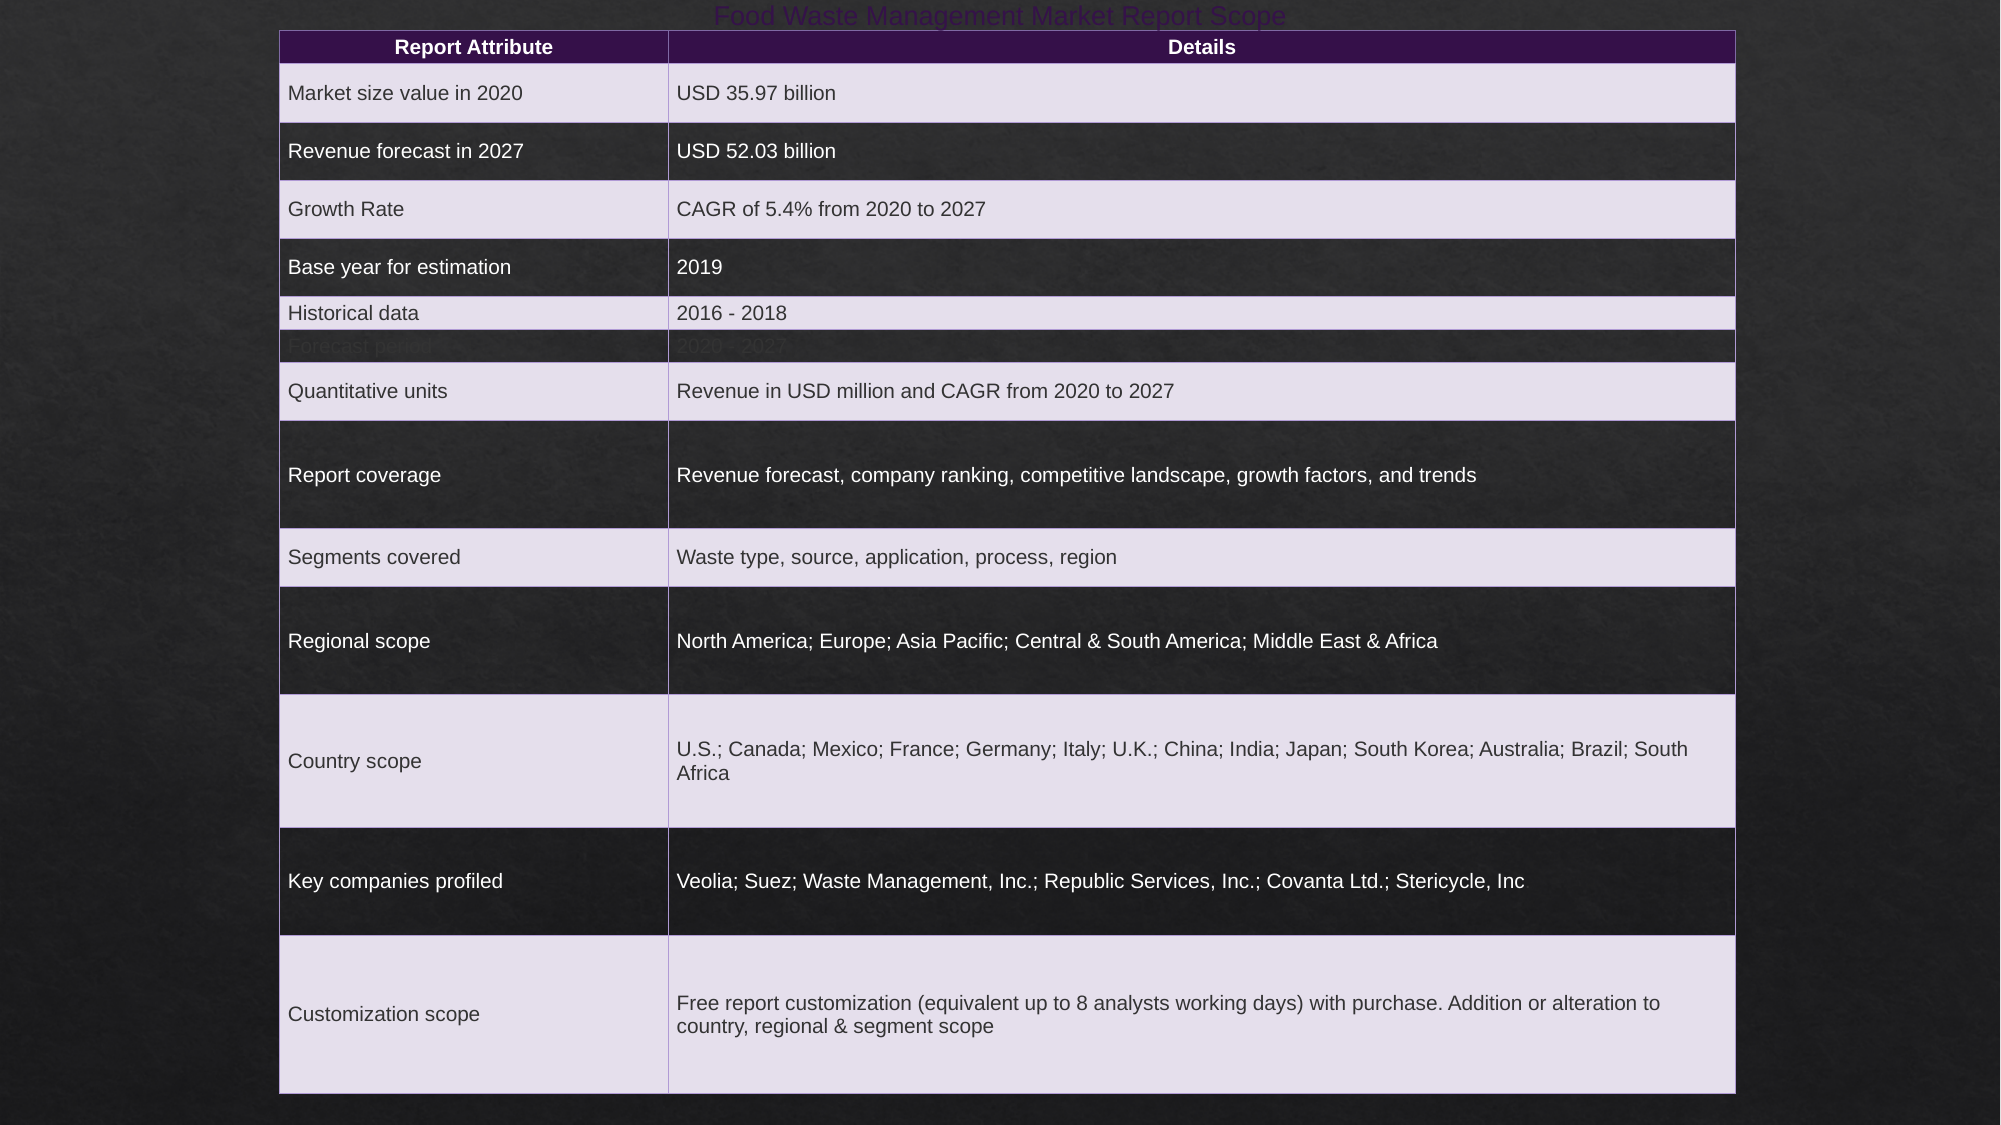

Food Waste Management Market Report Scope

| Report Attribute | Details |
| --- | --- |
| Market size value in 2020 | USD 35.97 billion |
| Revenue forecast in 2027 | USD 52.03 billion |
| Growth Rate | CAGR of 5.4% from 2020 to 2027 |
| Base year for estimation | 2019 |
| Historical data | 2016 - 2018 |
| Forecast period | 2020 - 2027 |
| Quantitative units | Revenue in USD million and CAGR from 2020 to 2027 |
| Report coverage | Revenue forecast, company ranking, competitive landscape, growth factors, and trends |
| Segments covered | Waste type, source, application, process, region |
| Regional scope | North America; Europe; Asia Pacific; Central & South America; Middle East & Africa |
| Country scope | U.S.; Canada; Mexico; France; Germany; Italy; U.K.; China; India; Japan; South Korea; Australia; Brazil; South Africa |
| Key companies profiled | Veolia; Suez; Waste Management, Inc.; Republic Services, Inc.; Covanta Ltd.; Stericycle, Inc. |
| Customization scope | Free report customization (equivalent up to 8 analysts working days) with purchase. Addition or alteration to country, regional & segment scope |